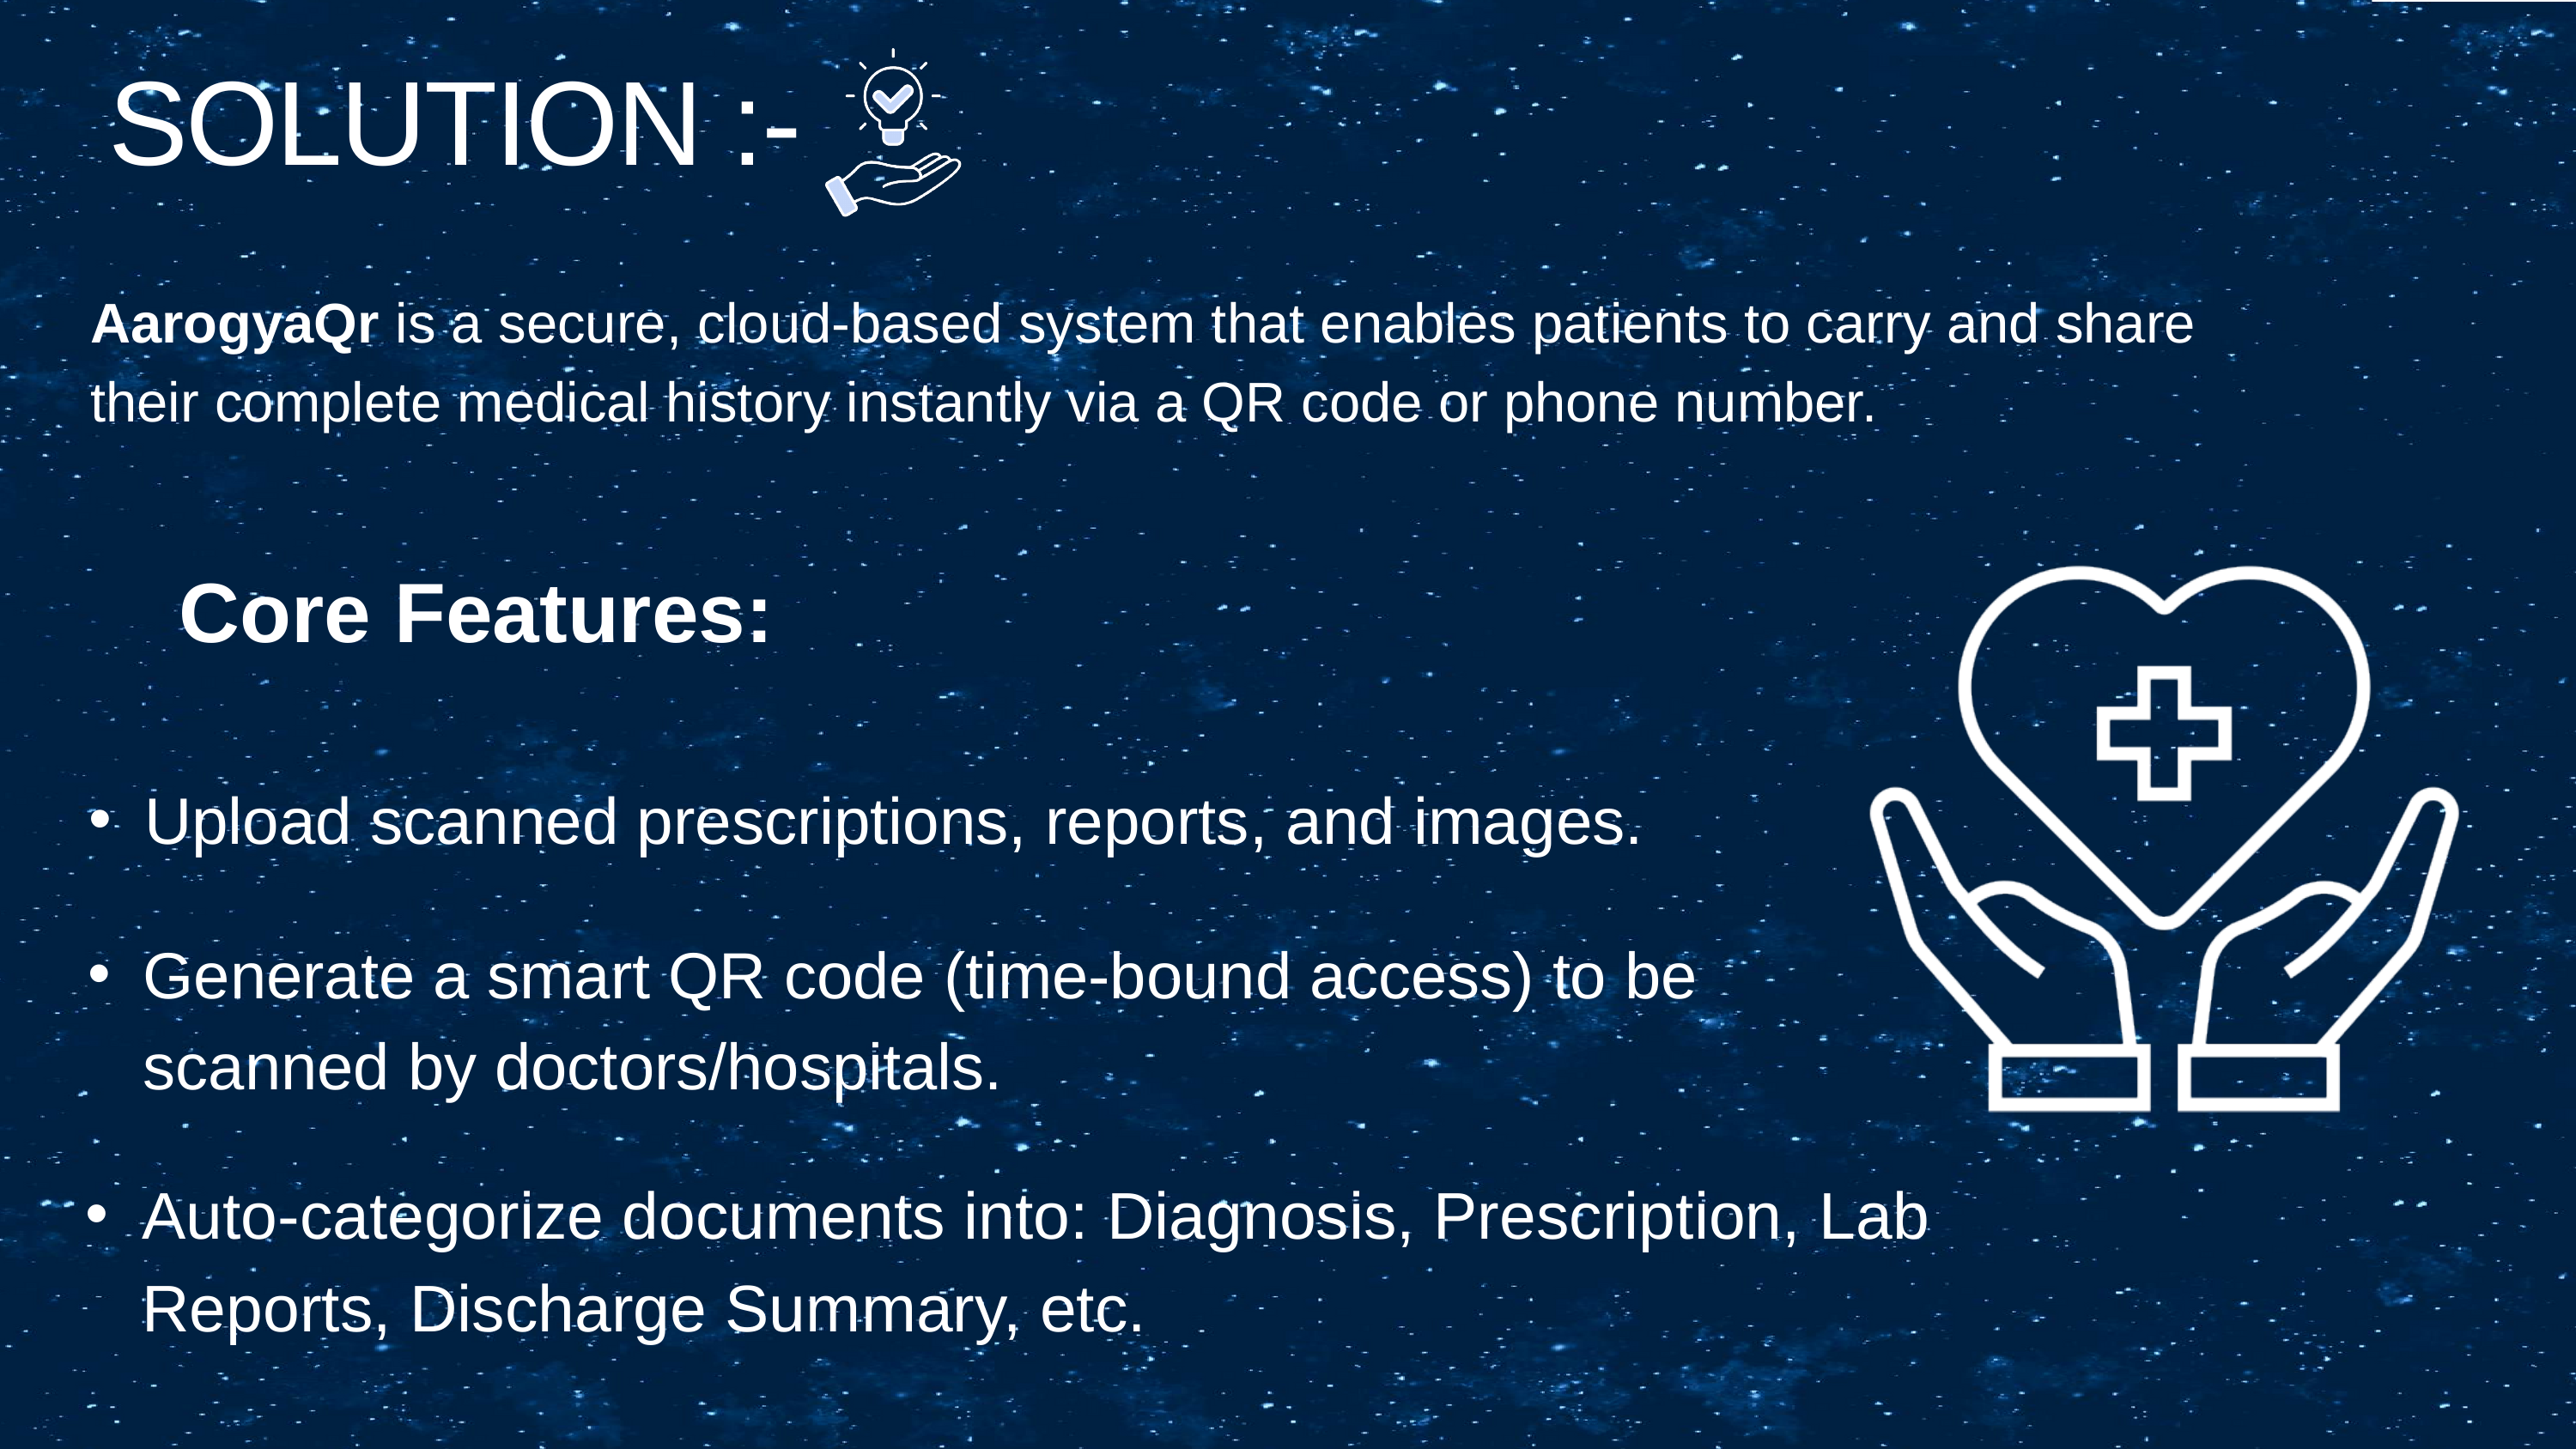

SOLUTION :-
AarogyaQr is a secure, cloud-based system that enables patients to carry and share their complete medical history instantly via a QR code or phone number.
Core Features:

Upload scanned prescriptions, reports, and images.
Generate a smart QR code (time-bound access) to be scanned by doctors/hospitals.
Auto-categorize documents into: Diagnosis, Prescription, Lab Reports, Discharge Summary, etc.